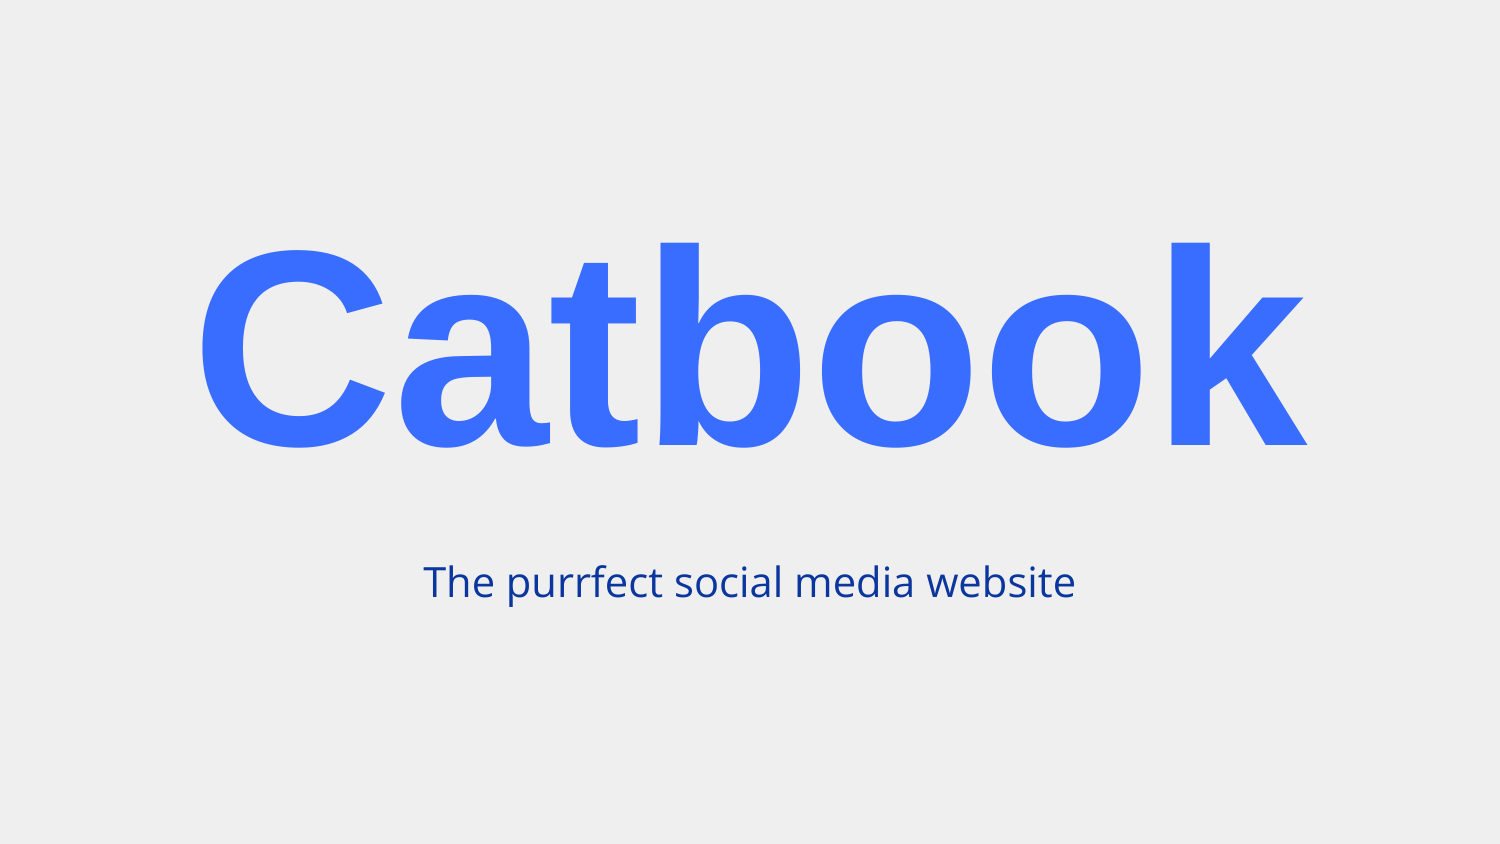

# Catbook
The purrfect social media website